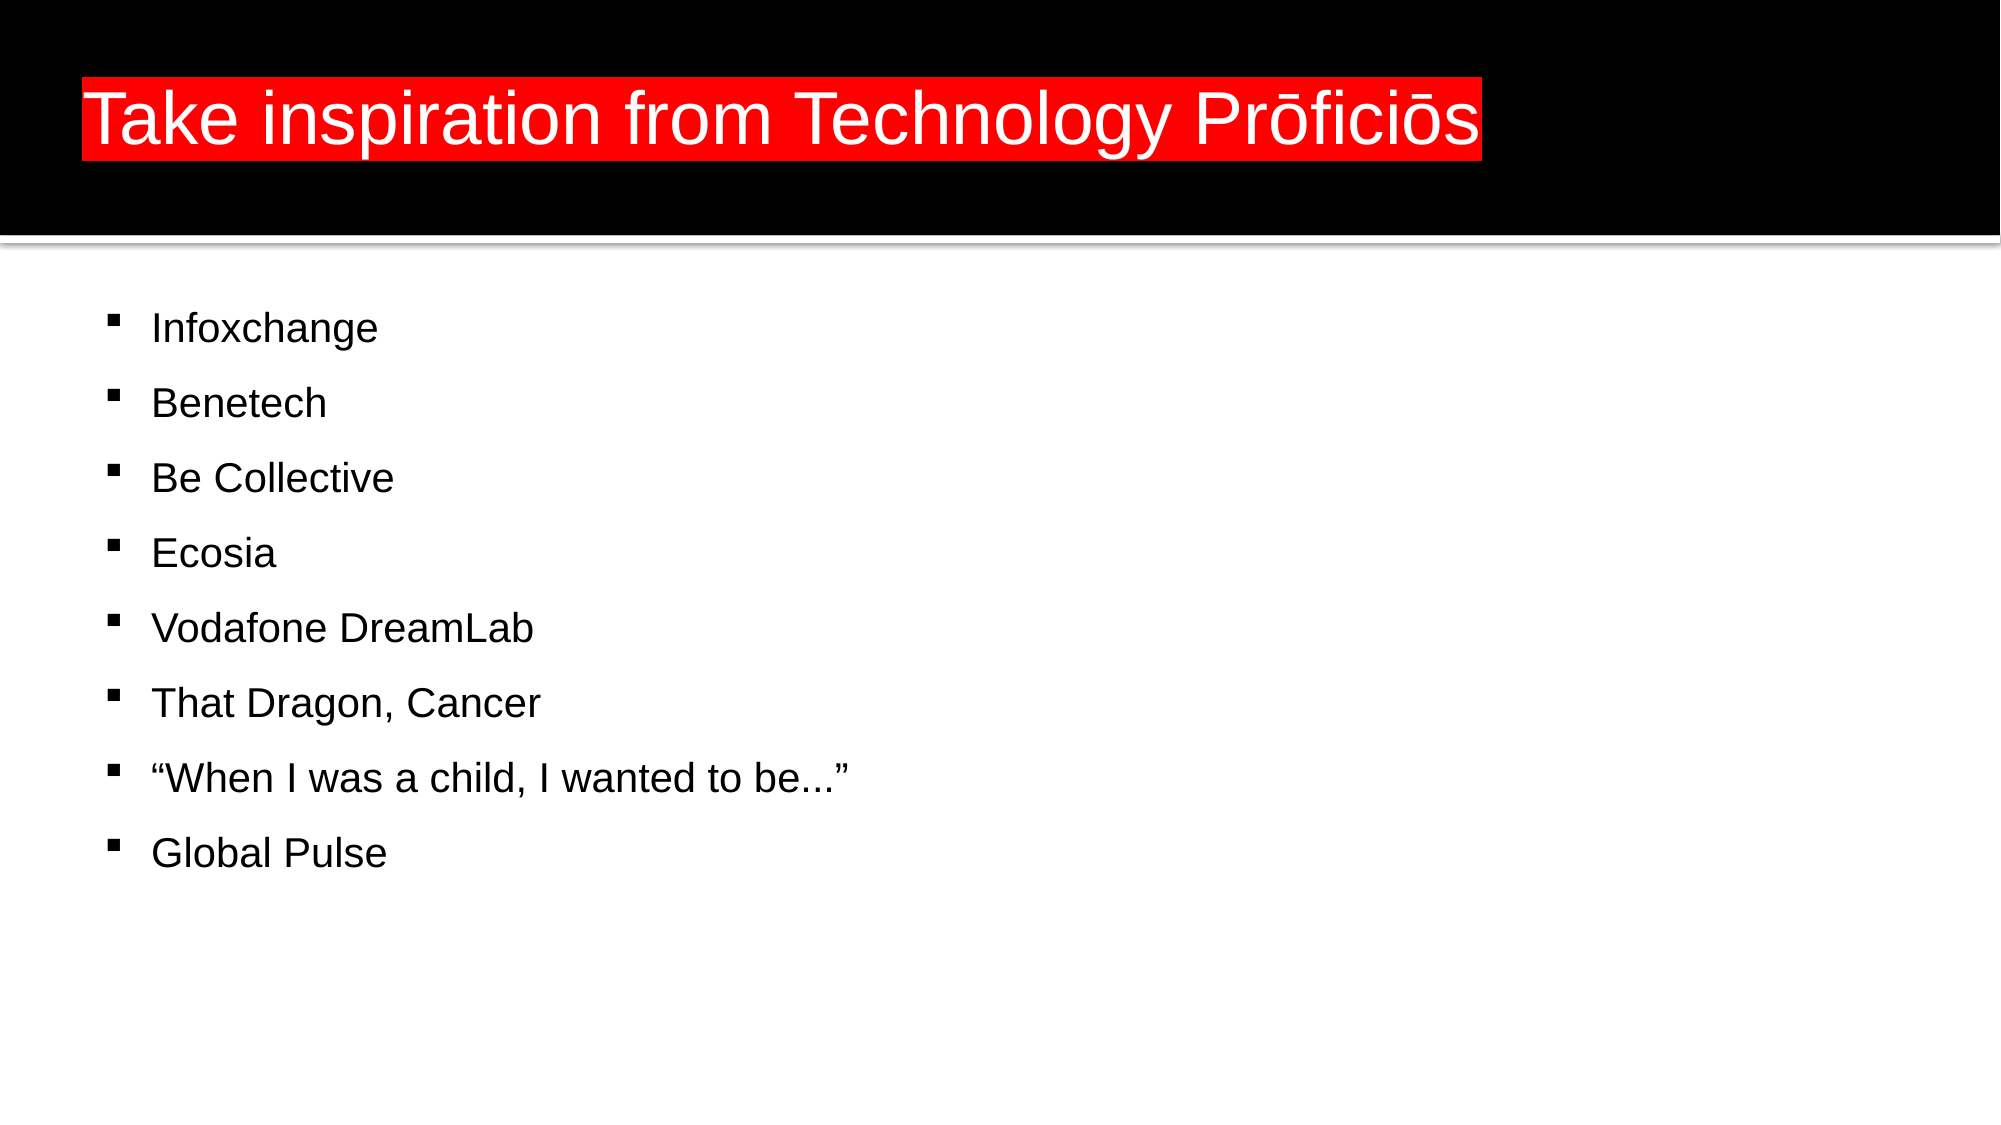

Take inspiration from Technology Prōficiōs
Infoxchange
Benetech
Be Collective
Ecosia
Vodafone DreamLab
That Dragon, Cancer
“When I was a child, I wanted to be...”
Global Pulse